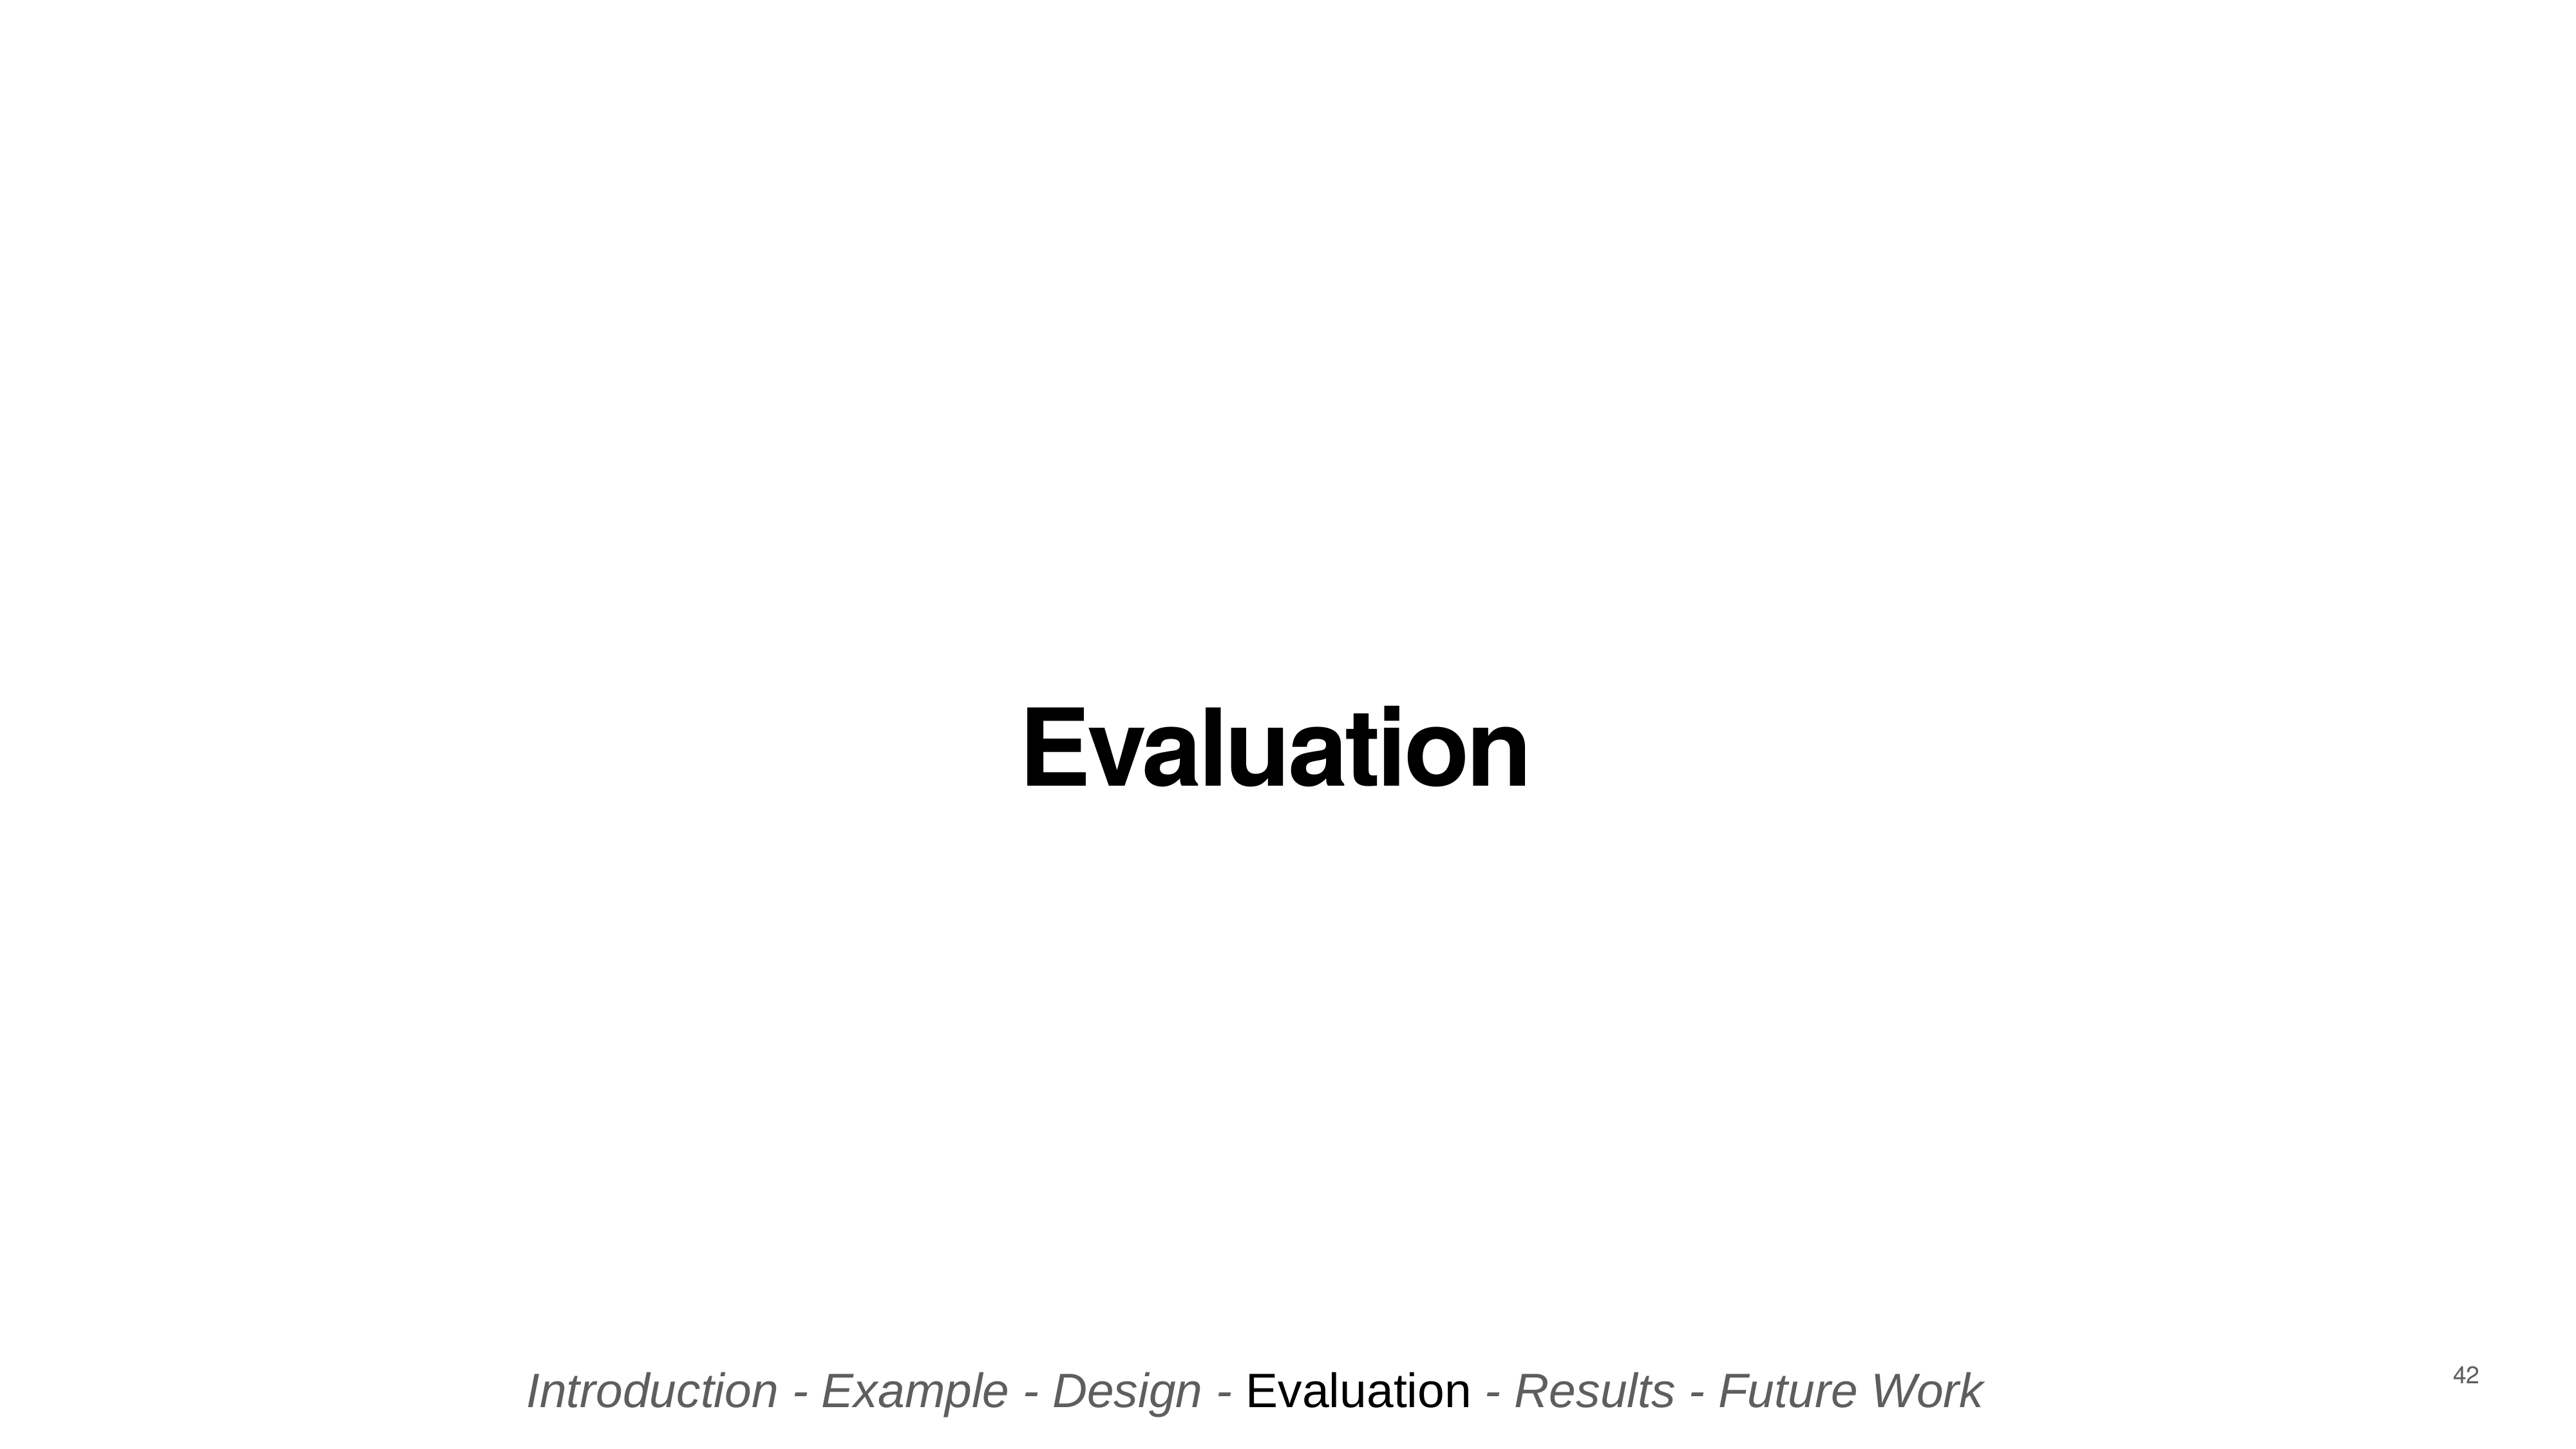

# Evaluation
Introduction - Example - Design - Evaluation - Results - Future Work
42